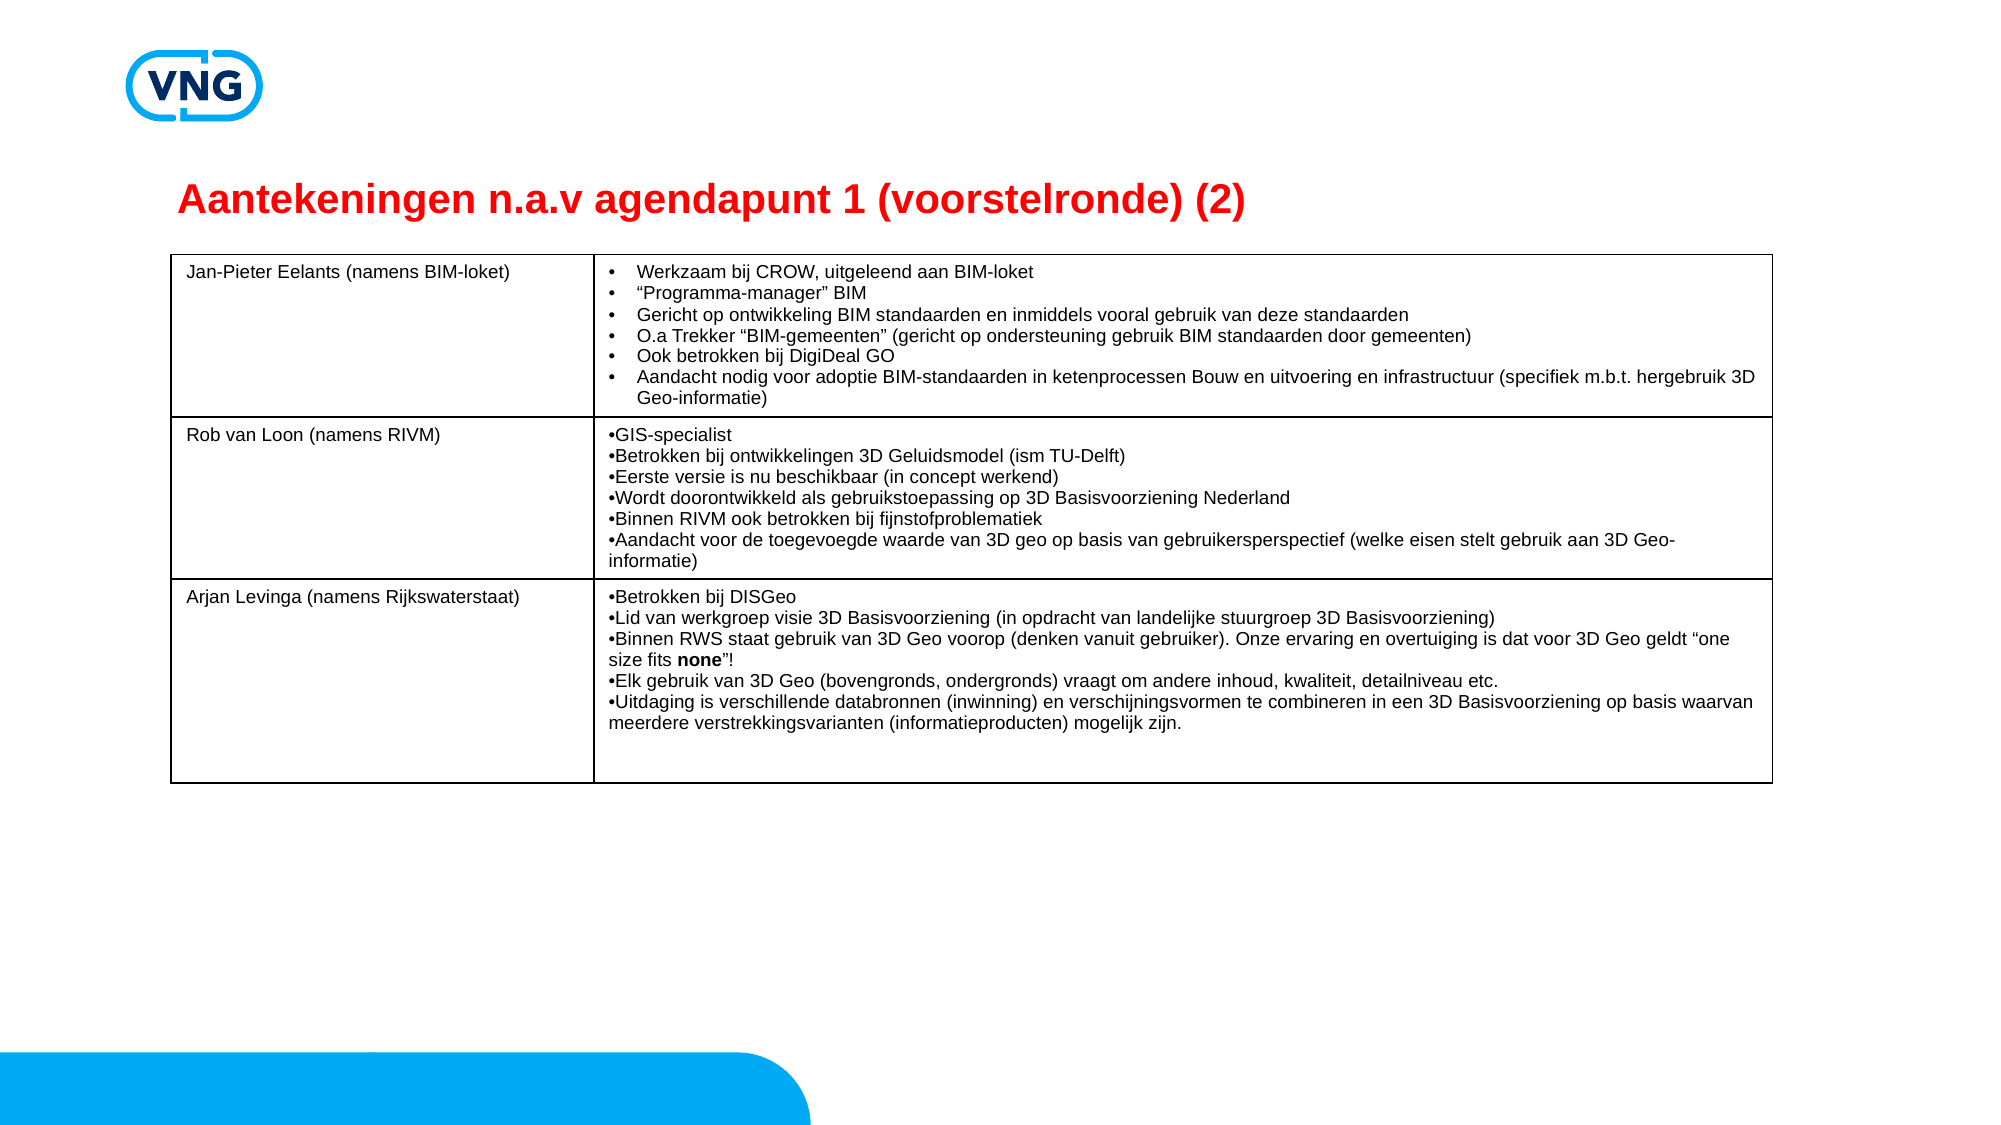

# Aantekeningen n.a.v agendapunt 1 (voorstelronde) (2)
| Jan-Pieter Eelants (namens BIM-loket) | Werkzaam bij CROW, uitgeleend aan BIM-loket “Programma-manager” BIM Gericht op ontwikkeling BIM standaarden en inmiddels vooral gebruik van deze standaarden O.a Trekker “BIM-gemeenten” (gericht op ondersteuning gebruik BIM standaarden door gemeenten) Ook betrokken bij DigiDeal GO Aandacht nodig voor adoptie BIM-standaarden in ketenprocessen Bouw en uitvoering en infrastructuur (specifiek m.b.t. hergebruik 3D Geo-informatie) |
| --- | --- |
| Rob van Loon (namens RIVM) | GIS-specialist Betrokken bij ontwikkelingen 3D Geluidsmodel (ism TU-Delft) Eerste versie is nu beschikbaar (in concept werkend) Wordt doorontwikkeld als gebruikstoepassing op 3D Basisvoorziening Nederland Binnen RIVM ook betrokken bij fijnstofproblematiek Aandacht voor de toegevoegde waarde van 3D geo op basis van gebruikersperspectief (welke eisen stelt gebruik aan 3D Geo-informatie) |
| Arjan Levinga (namens Rijkswaterstaat) | Betrokken bij DISGeo Lid van werkgroep visie 3D Basisvoorziening (in opdracht van landelijke stuurgroep 3D Basisvoorziening) Binnen RWS staat gebruik van 3D Geo voorop (denken vanuit gebruiker). Onze ervaring en overtuiging is dat voor 3D Geo geldt “one size fits none”! Elk gebruik van 3D Geo (bovengronds, ondergronds) vraagt om andere inhoud, kwaliteit, detailniveau etc. Uitdaging is verschillende databronnen (inwinning) en verschijningsvormen te combineren in een 3D Basisvoorziening op basis waarvan meerdere verstrekkingsvarianten (informatieproducten) mogelijk zijn. |